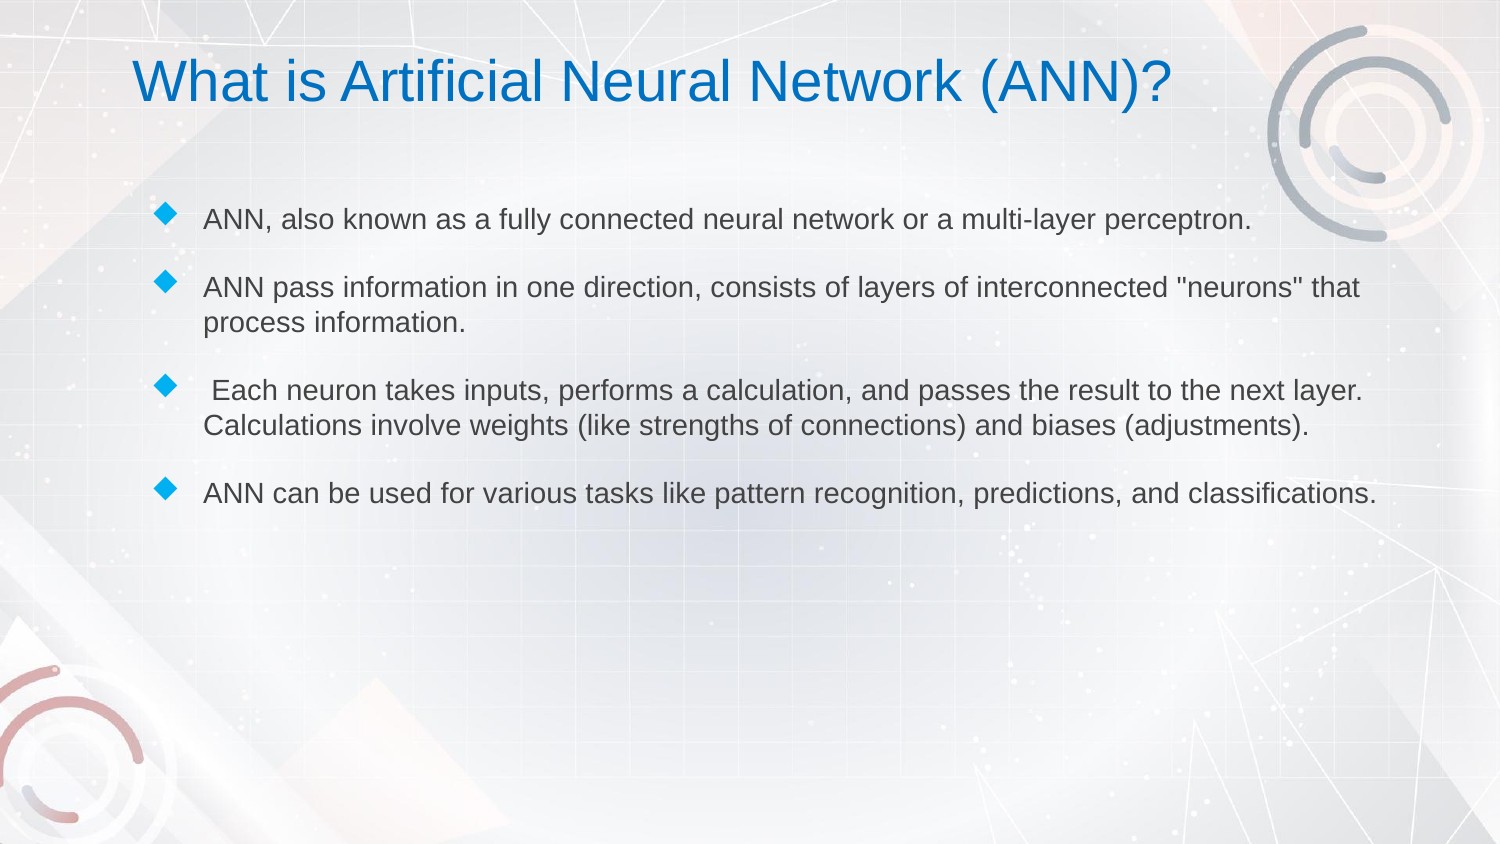

# What is Artificial Neural Network (ANN)?
ANN, also known as a fully connected neural network or a multi-layer perceptron.
ANN pass information in one direction, consists of layers of interconnected "neurons" that process information.
 Each neuron takes inputs, performs a calculation, and passes the result to the next layer. Calculations involve weights (like strengths of connections) and biases (adjustments).
ANN can be used for various tasks like pattern recognition, predictions, and classifications.